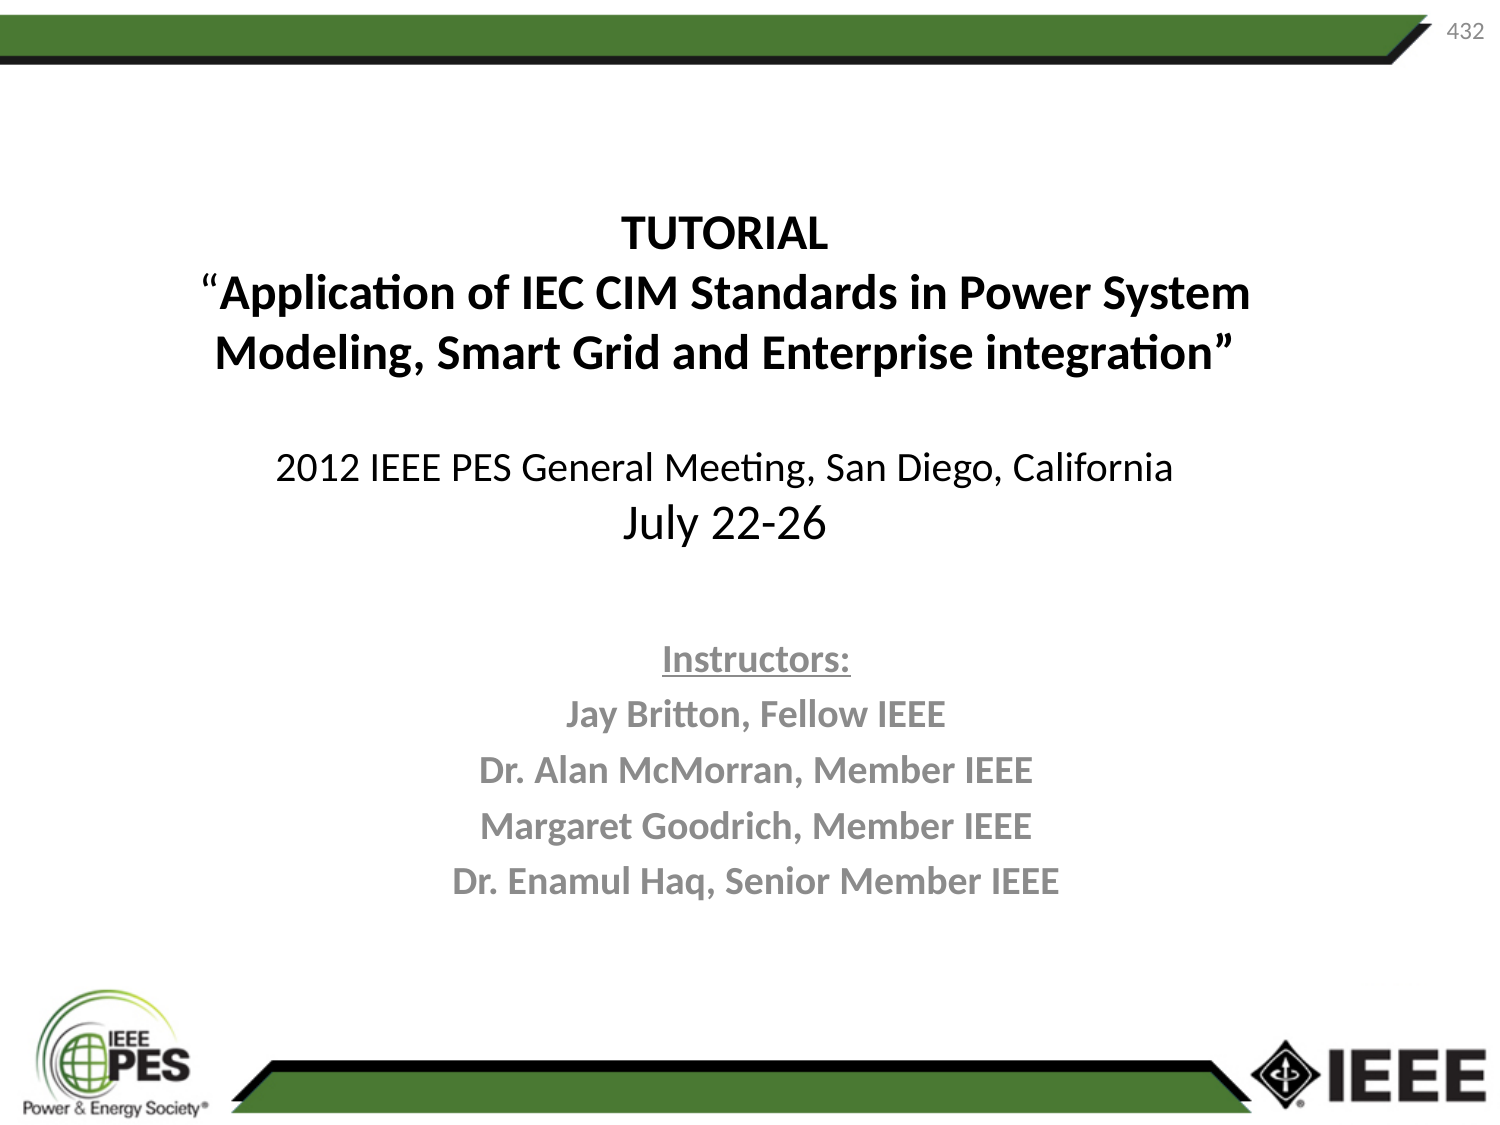

432
# TUTORIAL “Application of IEC CIM Standards in Power System Modeling, Smart Grid and Enterprise integration” 2012 IEEE PES General Meeting, San Diego, California July 22-26
Instructors:
Jay Britton, Fellow IEEE
Dr. Alan McMorran, Member IEEE
Margaret Goodrich, Member IEEE
Dr. Enamul Haq, Senior Member IEEE